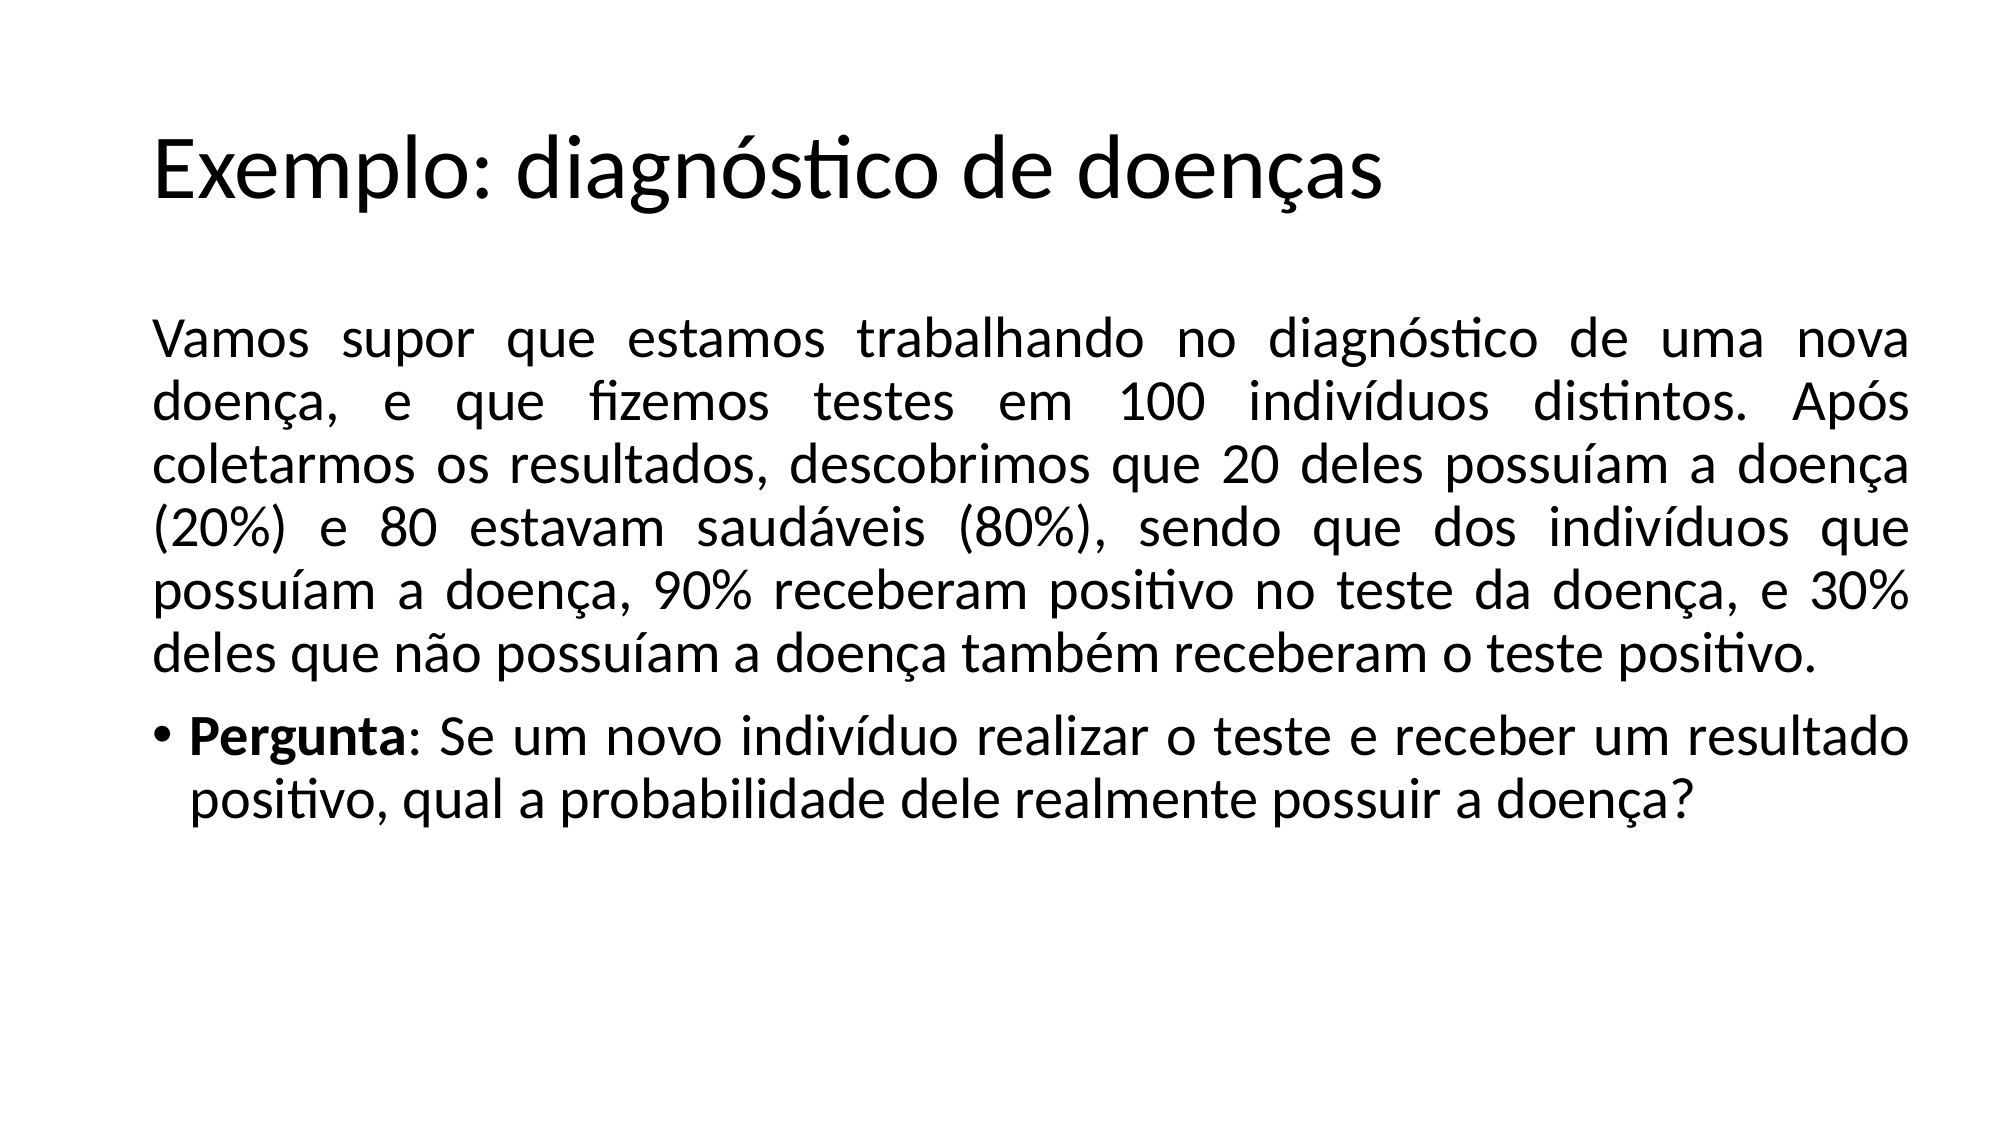

# Exemplo: diagnóstico de doenças
Vamos supor que estamos trabalhando no diagnóstico de uma nova doença, e que fizemos testes em 100 indivíduos distintos. Após coletarmos os resultados, descobrimos que 20 deles possuíam a doença (20%) e 80 estavam saudáveis (80%), sendo que dos indivíduos que possuíam a doença, 90% receberam positivo no teste da doença, e 30% deles que não possuíam a doença também receberam o teste positivo.
Pergunta: Se um novo indivíduo realizar o teste e receber um resultado positivo, qual a probabilidade dele realmente possuir a doença?